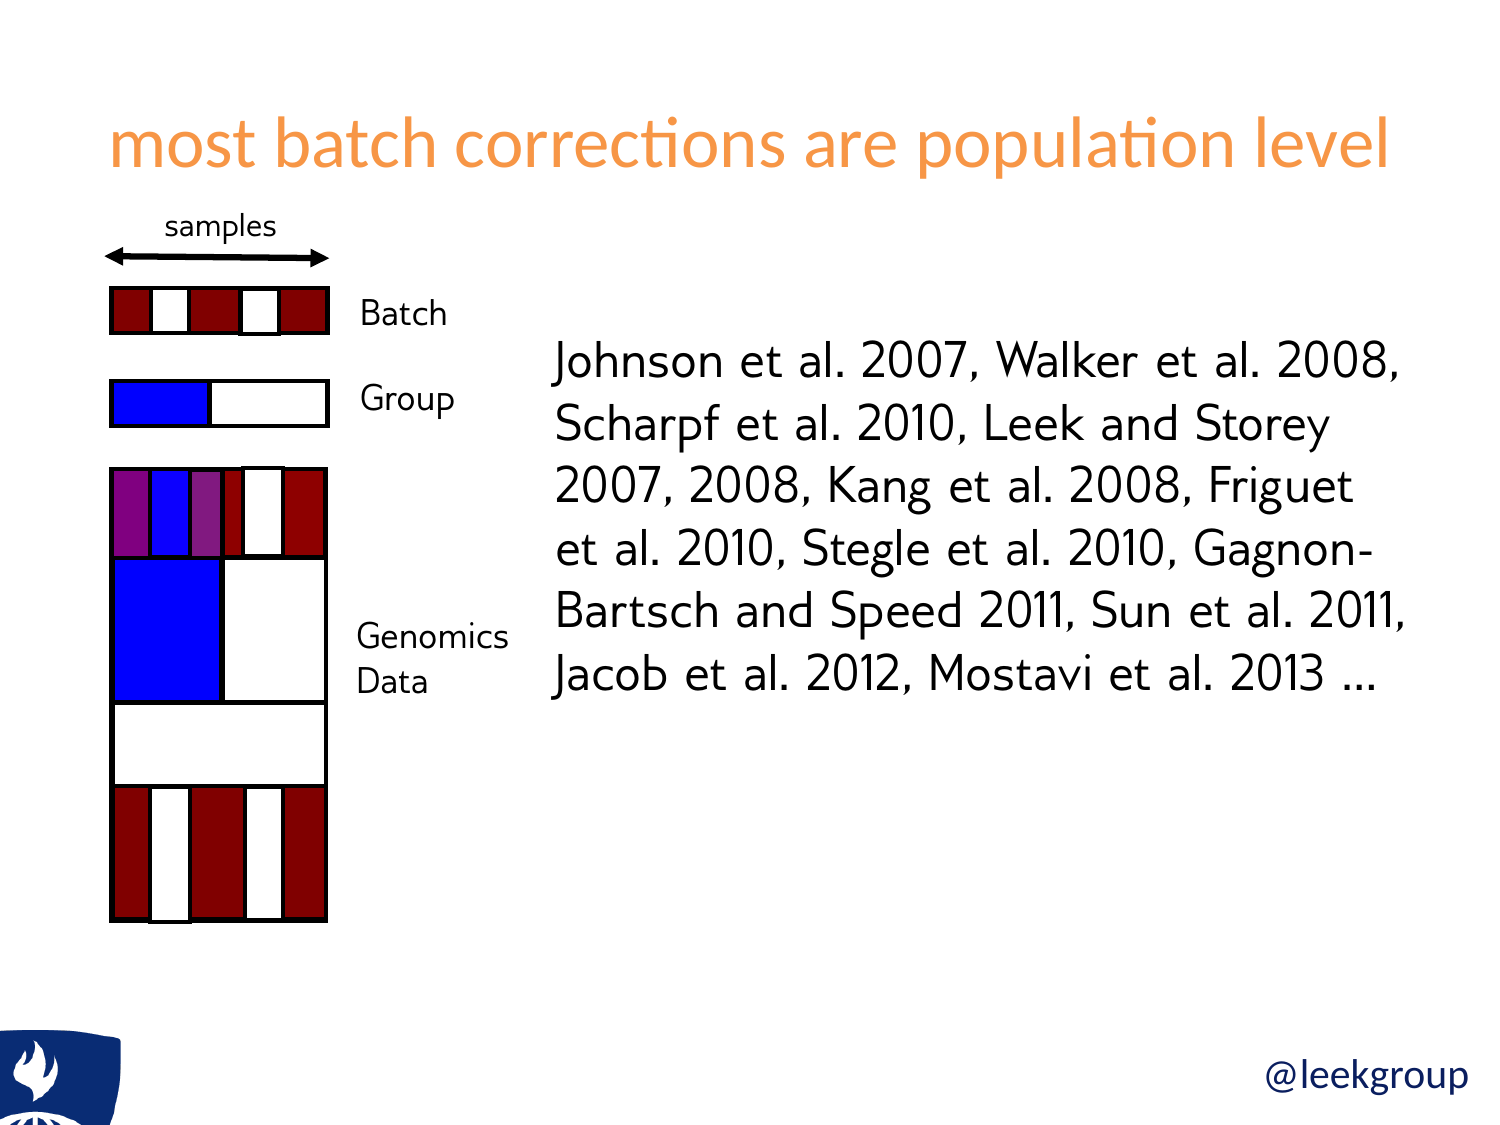

# most batch corrections are population level
samples

Johnson et al. 2007, Walker et al. 2008, Scharpf et al. 2010, Leek and Storey 2007, 2008, Kang et al. 2008, Friguet et al. 2010, Stegle et al. 2010, Gagnon-Bartsch and Speed 2011, Sun et al. 2011, Jacob et al. 2012, Mostavi et al. 2013 …

Batch

Group

Genomics
Data